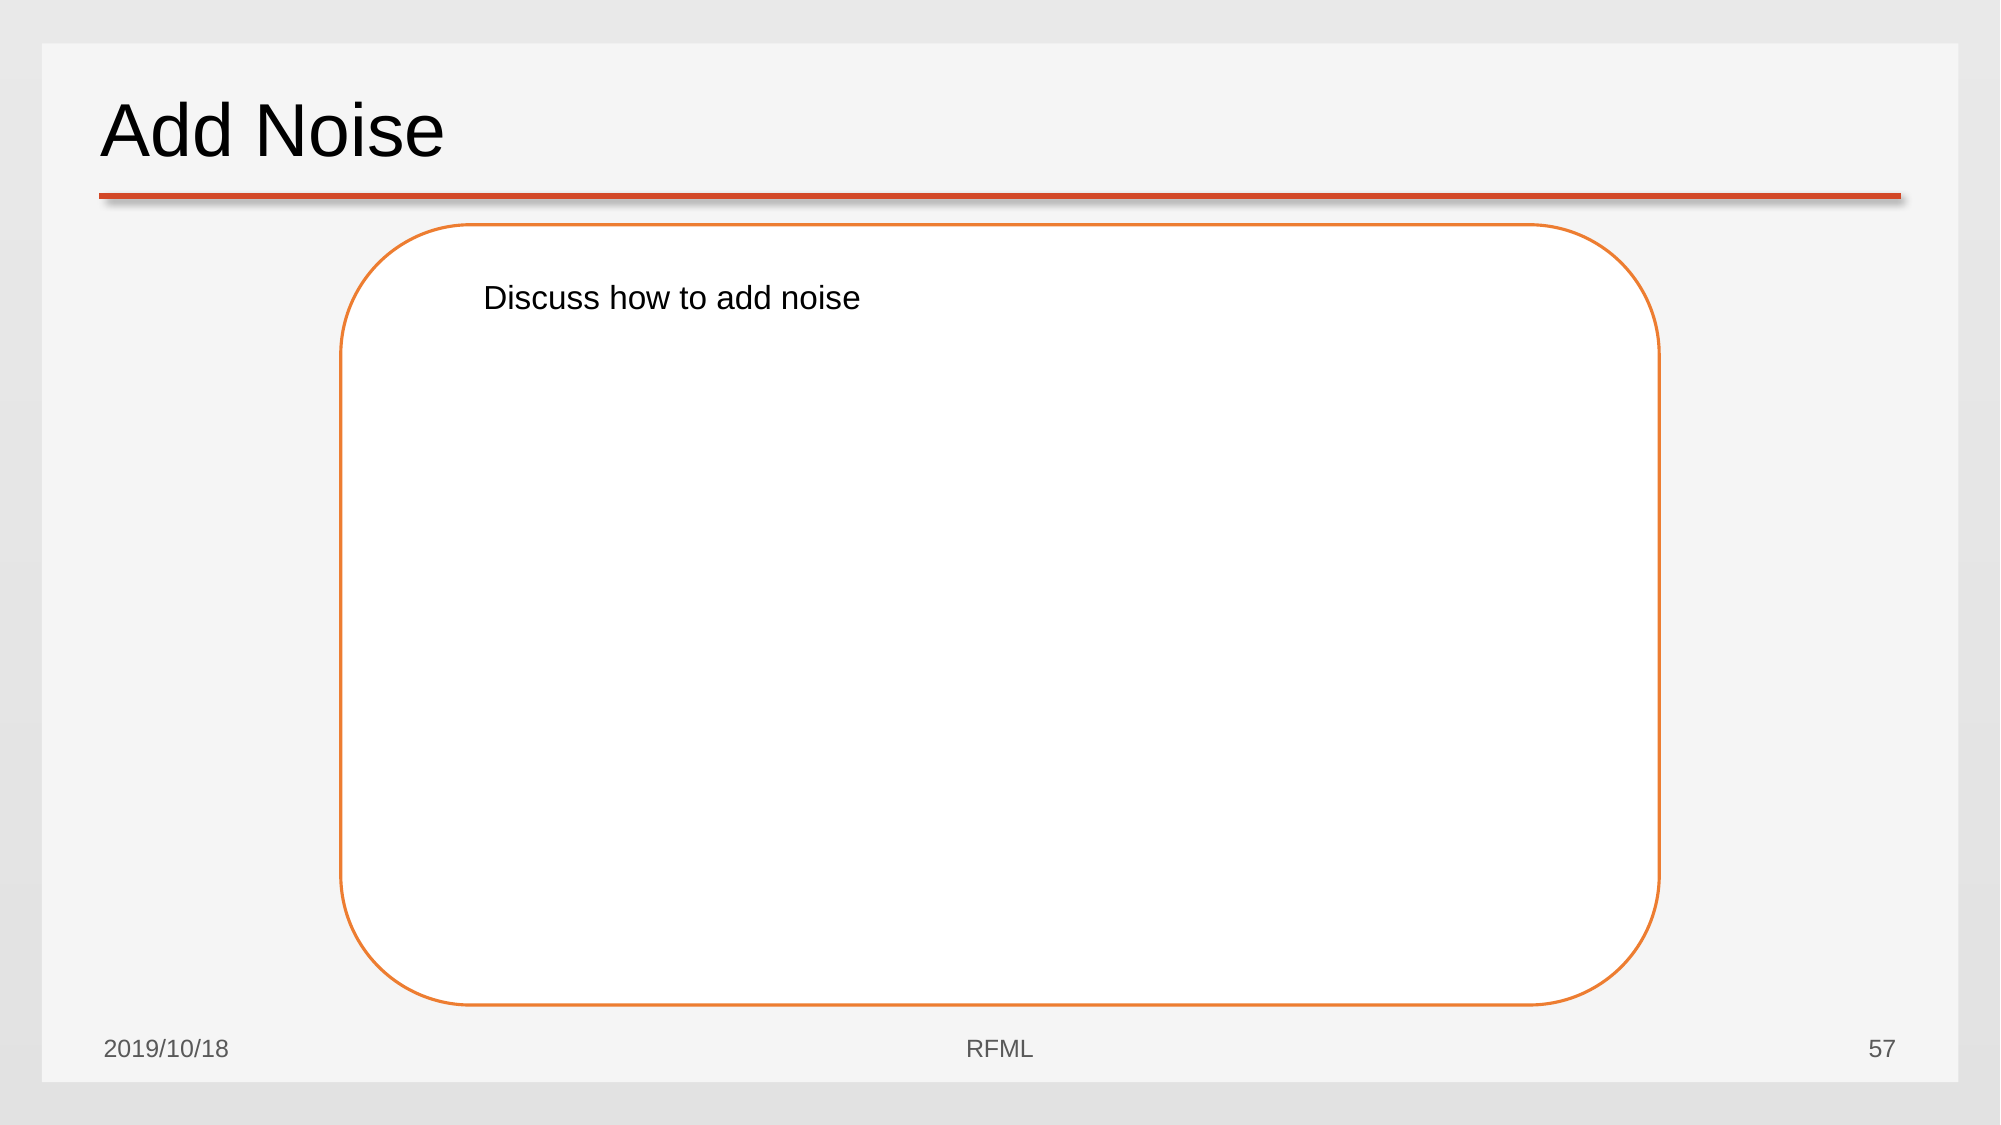

# Add Noise
Discuss how to add noise
2019/10/18
RFML
57